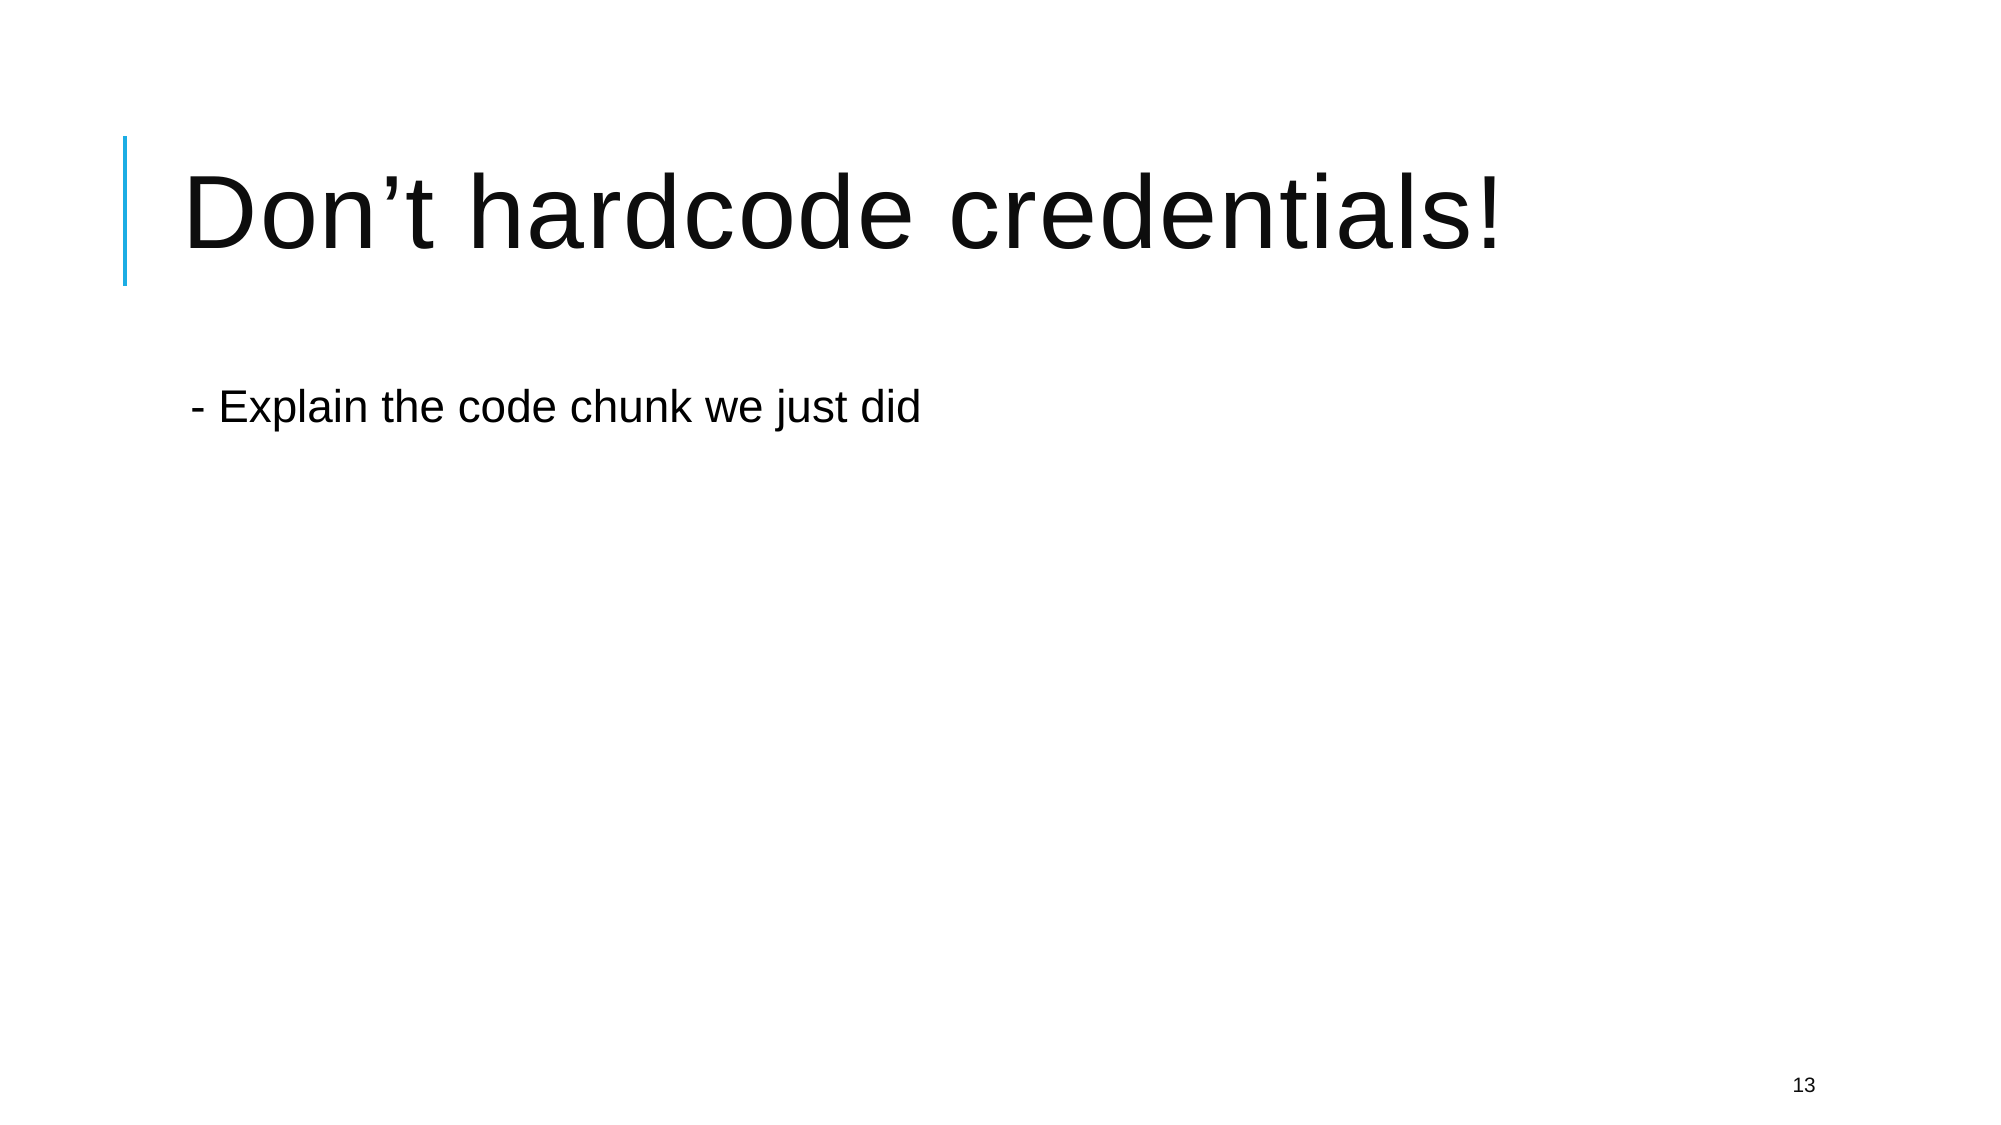

# Don’t hardcode credentials!
- Explain the code chunk we just did
13